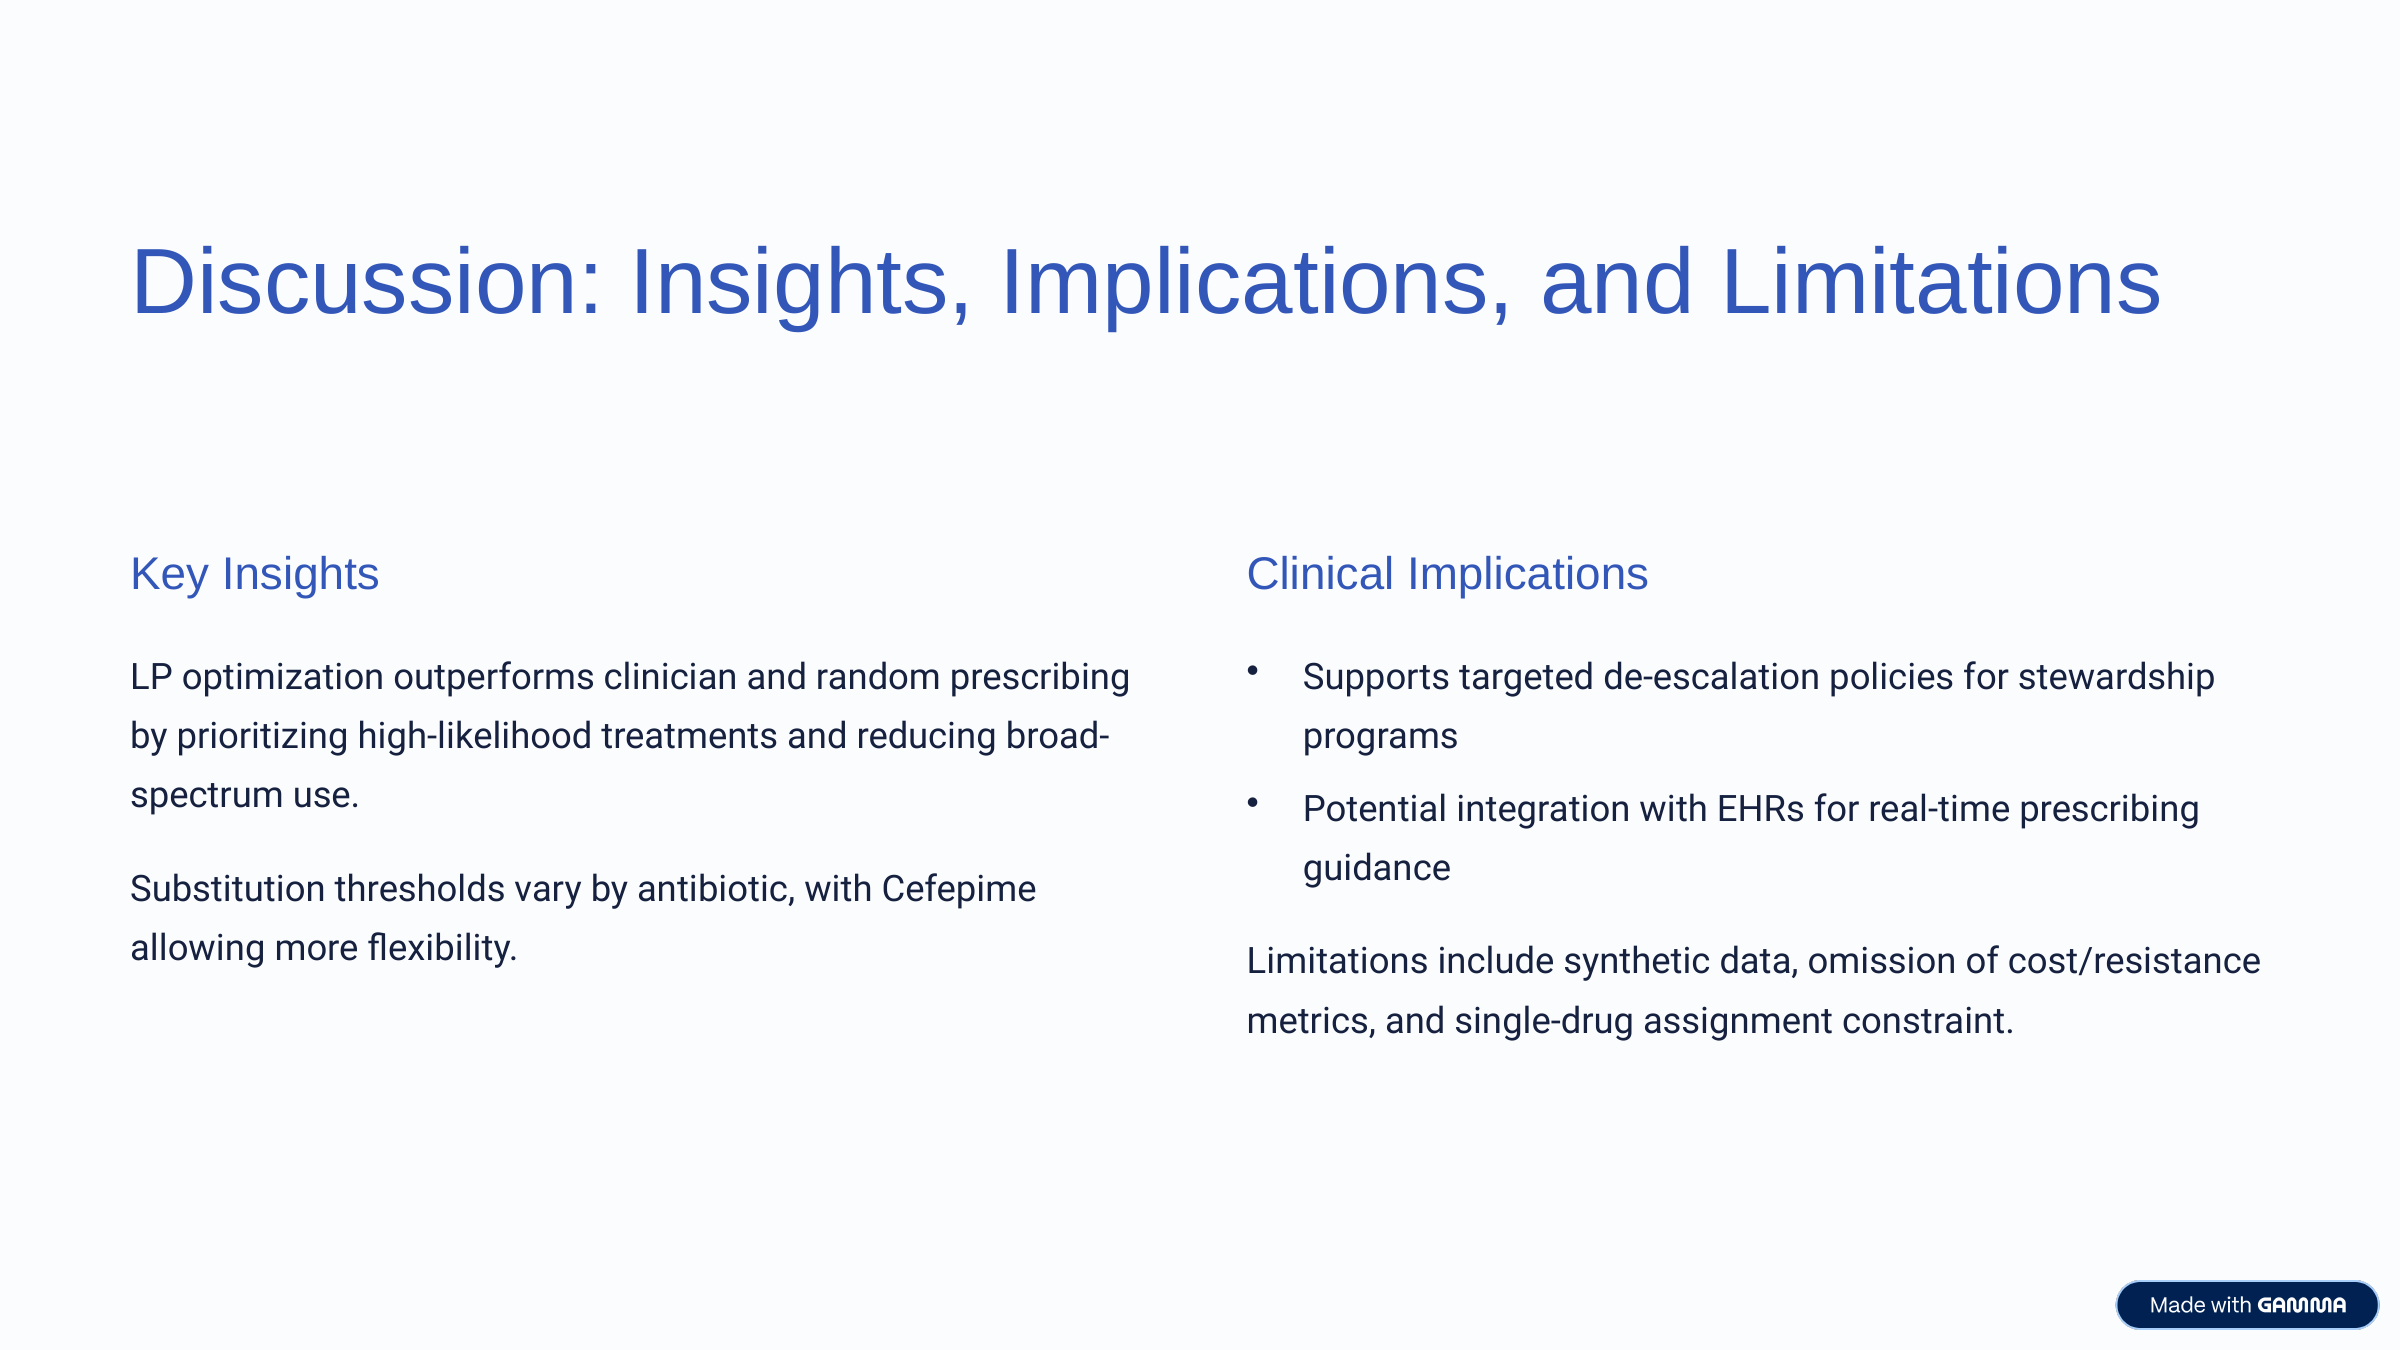

Discussion: Insights, Implications, and Limitations
Key Insights
Clinical Implications
LP optimization outperforms clinician and random prescribing by prioritizing high-likelihood treatments and reducing broad-spectrum use.
Supports targeted de-escalation policies for stewardship programs
Potential integration with EHRs for real-time prescribing guidance
Substitution thresholds vary by antibiotic, with Cefepime allowing more flexibility.
Limitations include synthetic data, omission of cost/resistance metrics, and single-drug assignment constraint.